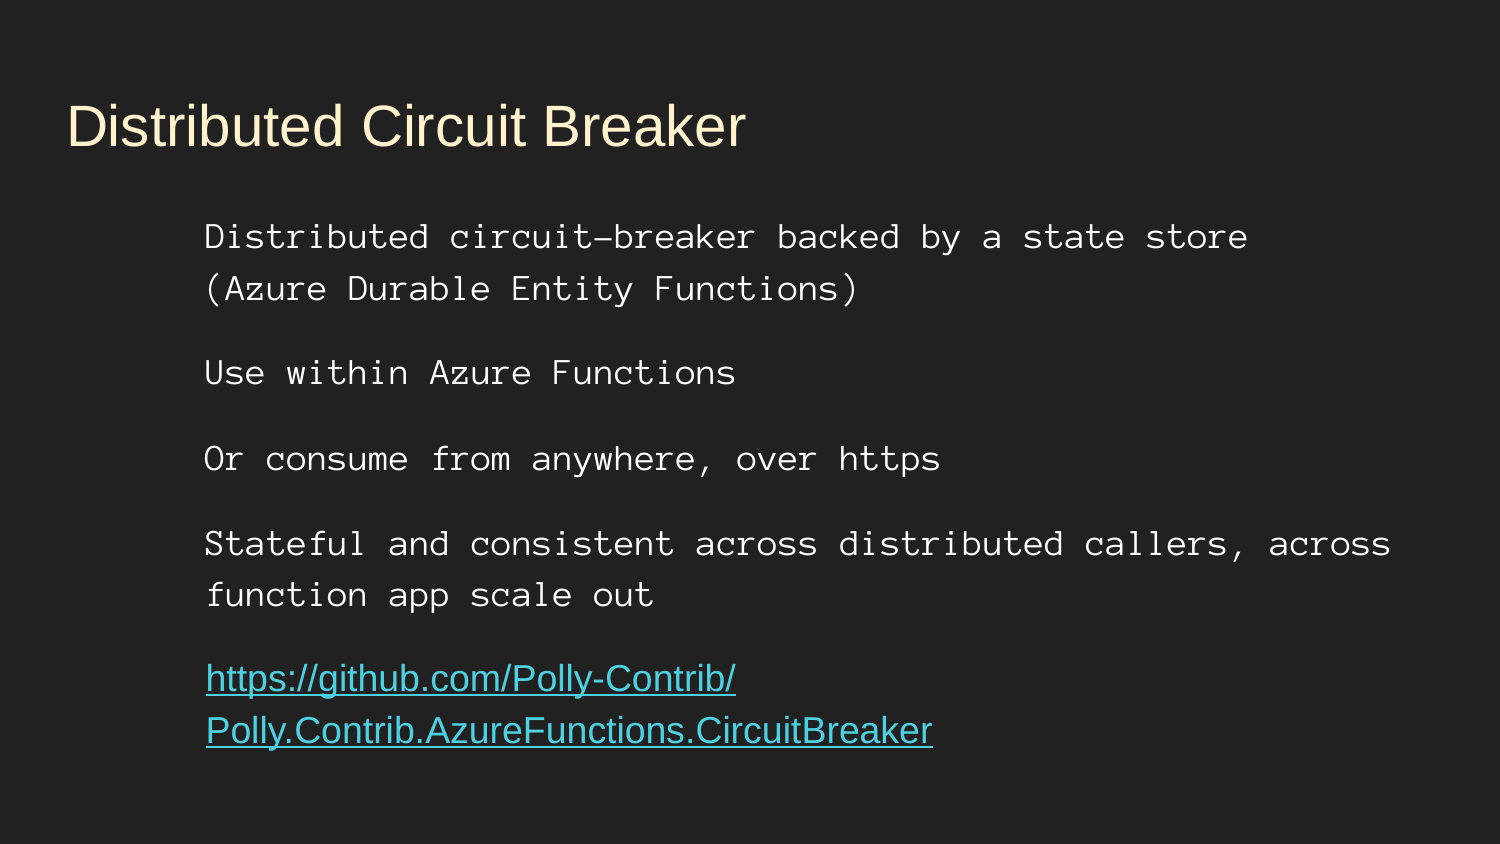

# Distributed Circuit Breaker
Distributed circuit-breaker backed by a state store
(Azure Durable Entity Functions)
Use within Azure Functions
Or consume from anywhere, over https
Stateful and consistent across distributed callers, across function app scale out
https://github.com/Polly-Contrib/
Polly.Contrib.AzureFunctions.CircuitBreaker